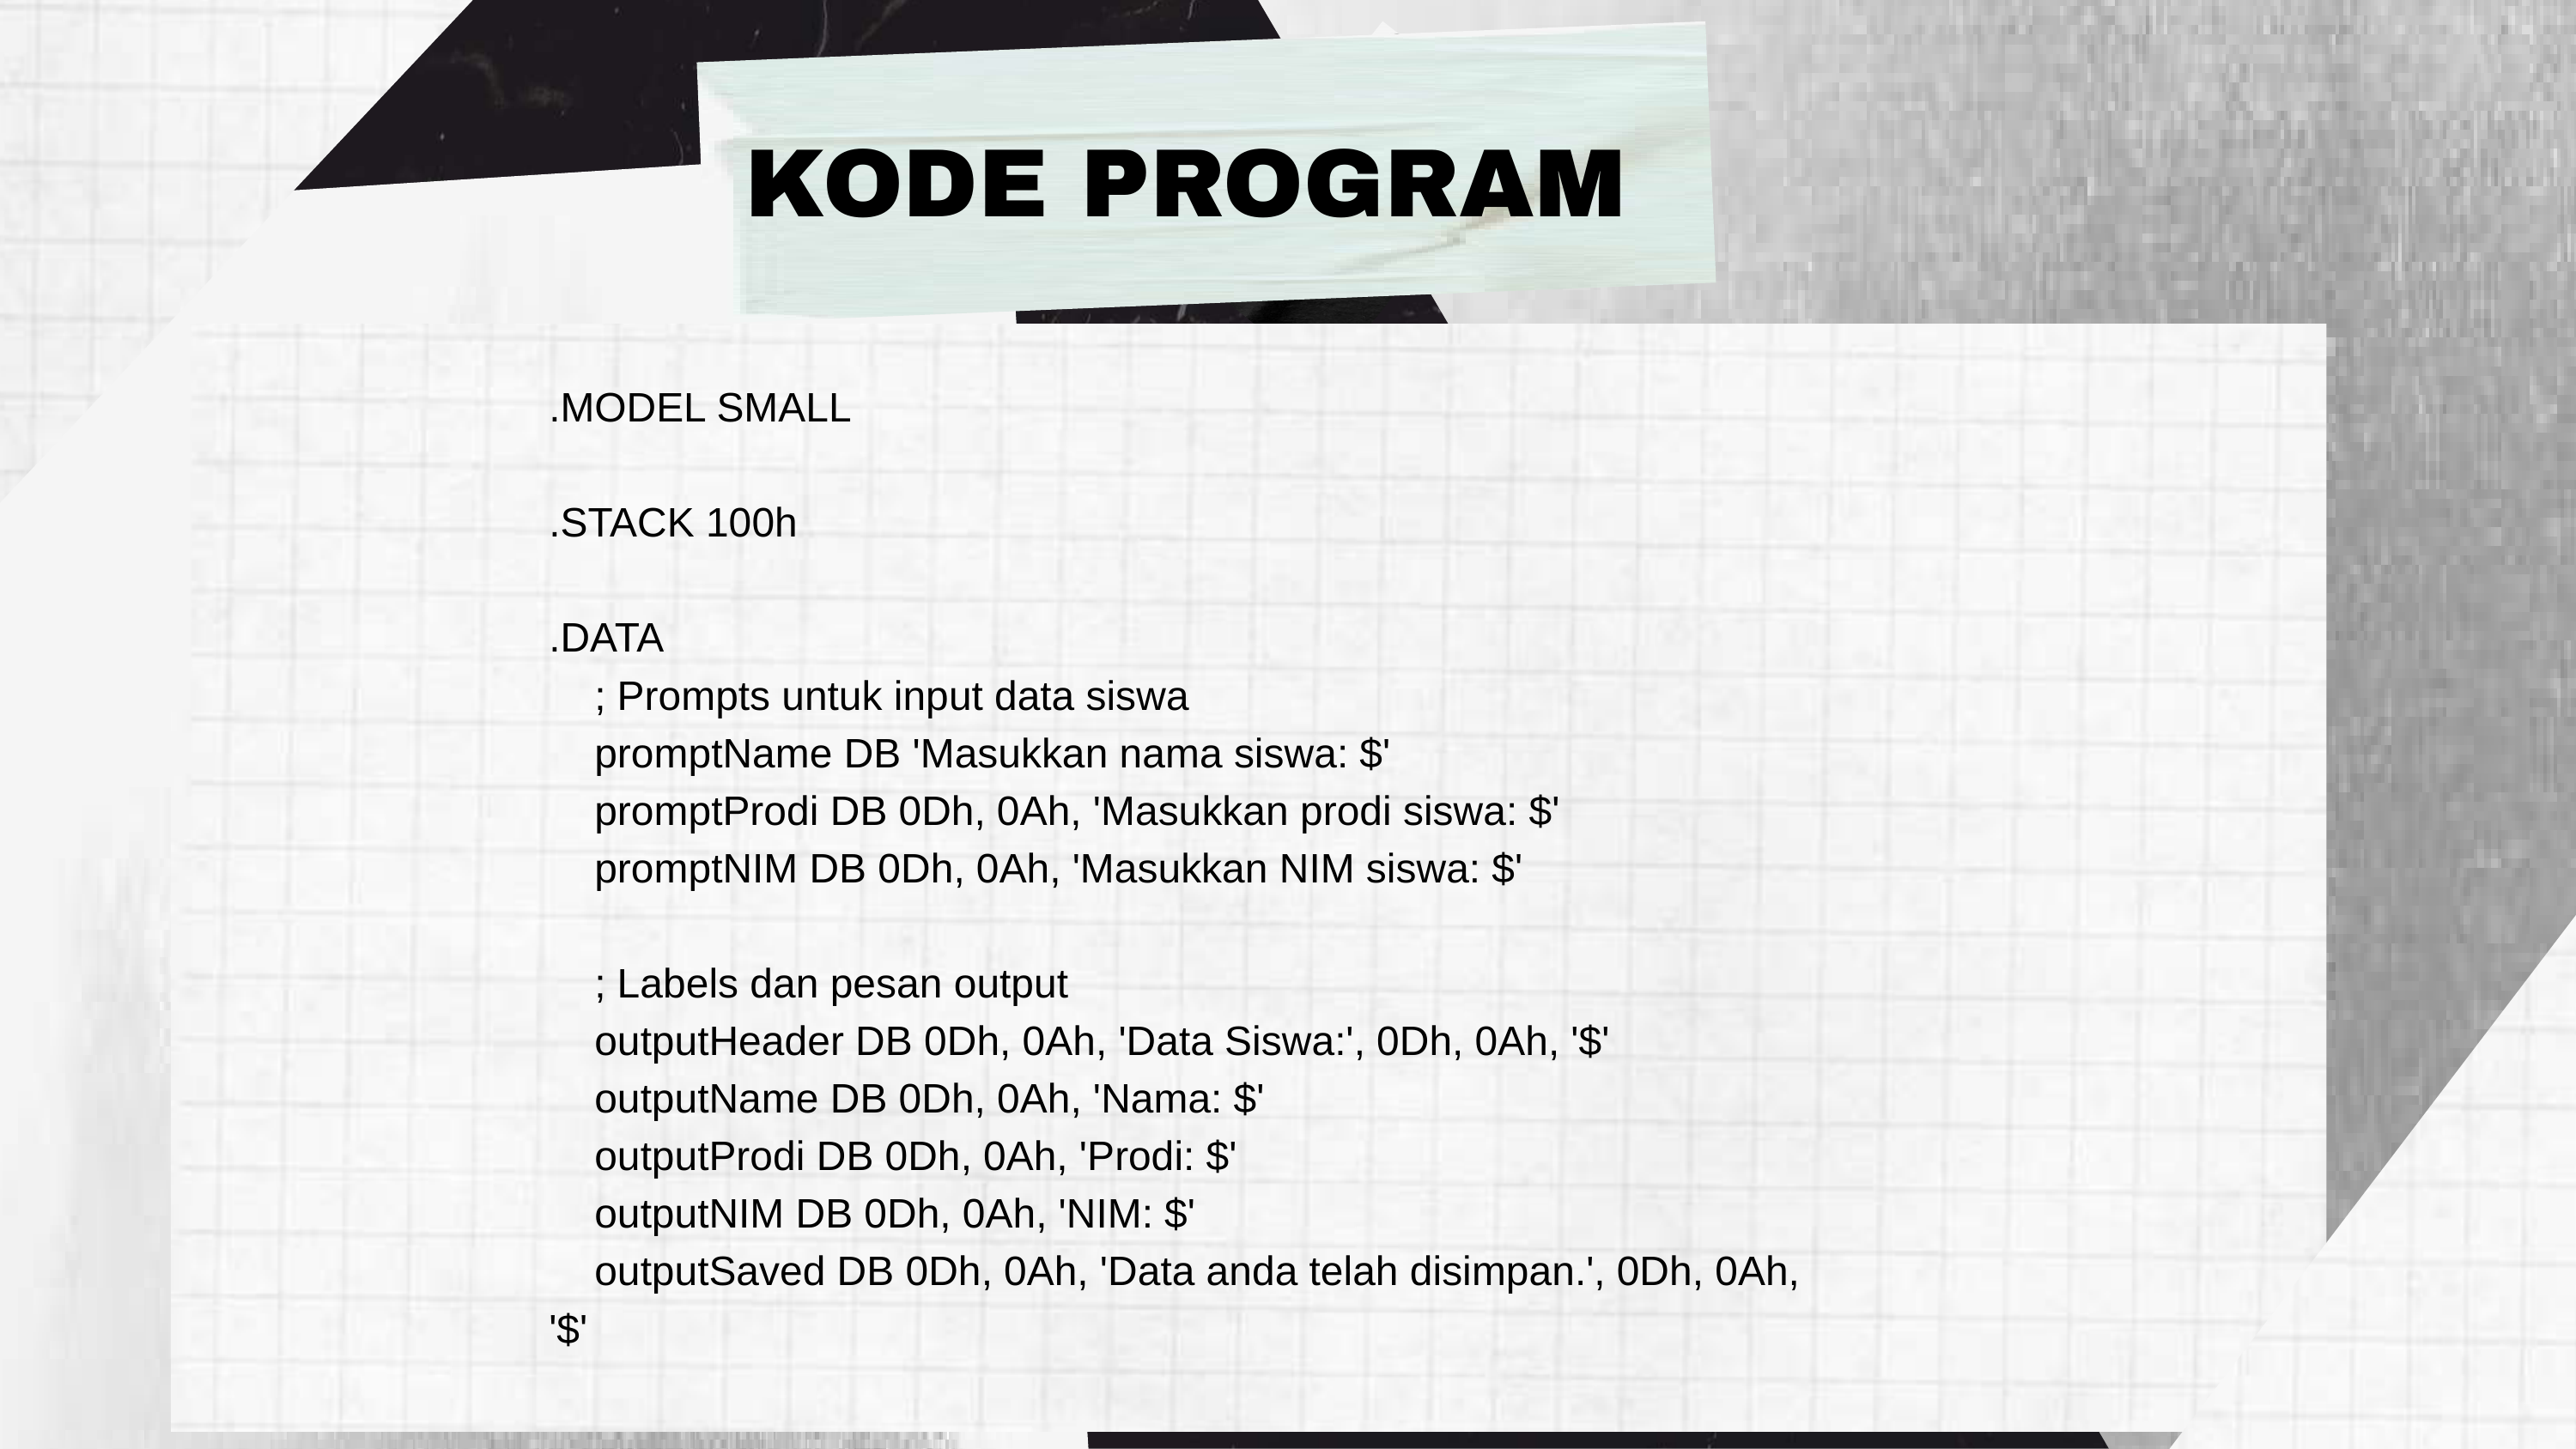

KODE PROGRAM

.MODEL SMALL

.STACK 100h

.DATA
    ; Prompts untuk input data siswa
    promptName DB 'Masukkan nama siswa: $'
    promptProdi DB 0Dh, 0Ah, 'Masukkan prodi siswa: $'
    promptNIM DB 0Dh, 0Ah, 'Masukkan NIM siswa: $'

    ; Labels dan pesan output
    outputHeader DB 0Dh, 0Ah, 'Data Siswa:', 0Dh, 0Ah, '$'
    outputName DB 0Dh, 0Ah, 'Nama: $'
    outputProdi DB 0Dh, 0Ah, 'Prodi: $'
    outputNIM DB 0Dh, 0Ah, 'NIM: $'
    outputSaved DB 0Dh, 0Ah, 'Data anda telah disimpan.', 0Dh, 0Ah, '$'